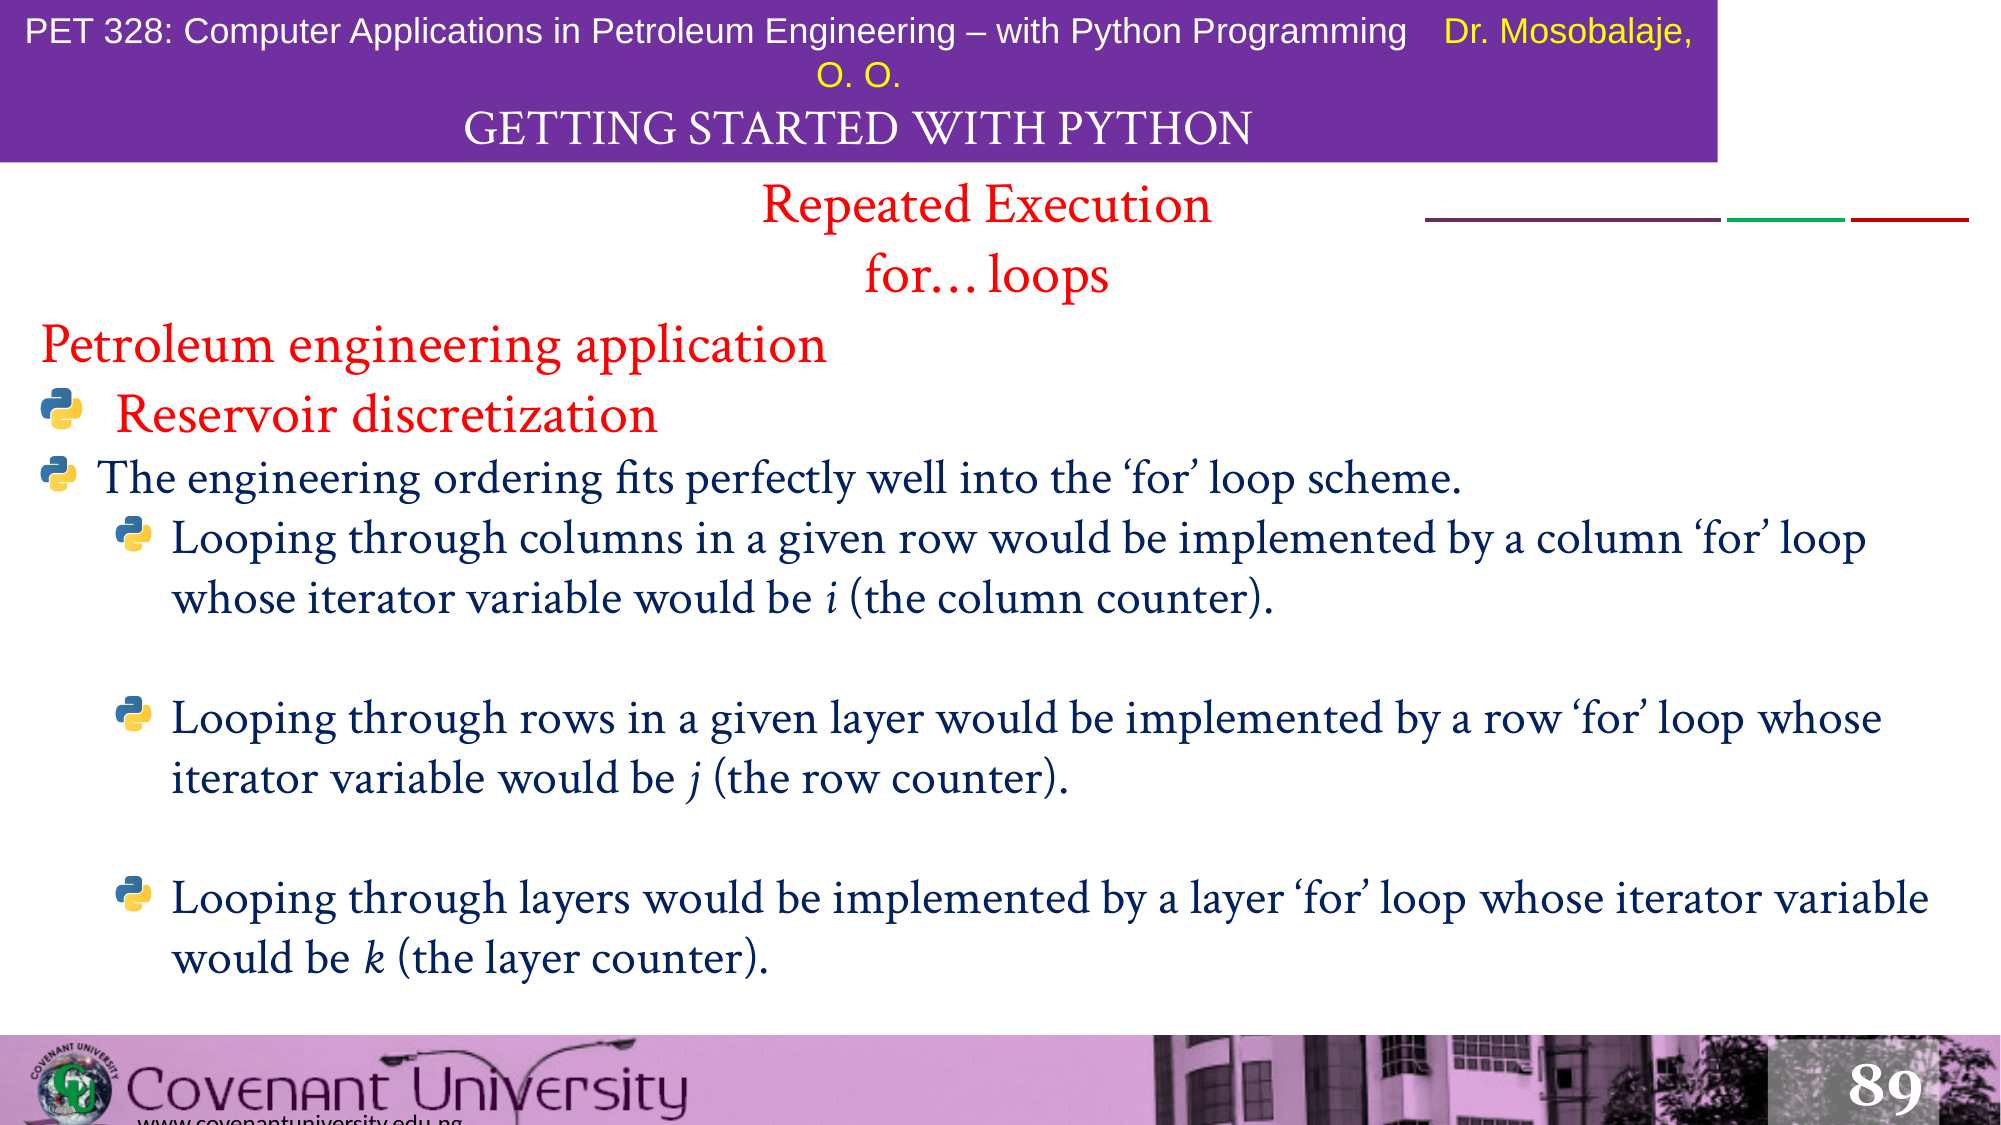

PET 328: Computer Applications in Petroleum Engineering – with Python Programming	Dr. Mosobalaje, O. O.
GETTING STARTED WITH PYTHON

Repeated Execution
for… loops
Petroleum engineering application
Reservoir discretization
The engineering ordering fits perfectly well into the ‘for’ loop scheme.
Looping through columns in a given row would be implemented by a column ‘for’ loop whose iterator variable would be i (the column counter).

Looping through rows in a given layer would be implemented by a row ‘for’ loop whose iterator variable would be j (the row counter).

Looping through layers would be implemented by a layer ‘for’ loop whose iterator variable would be k (the layer counter).